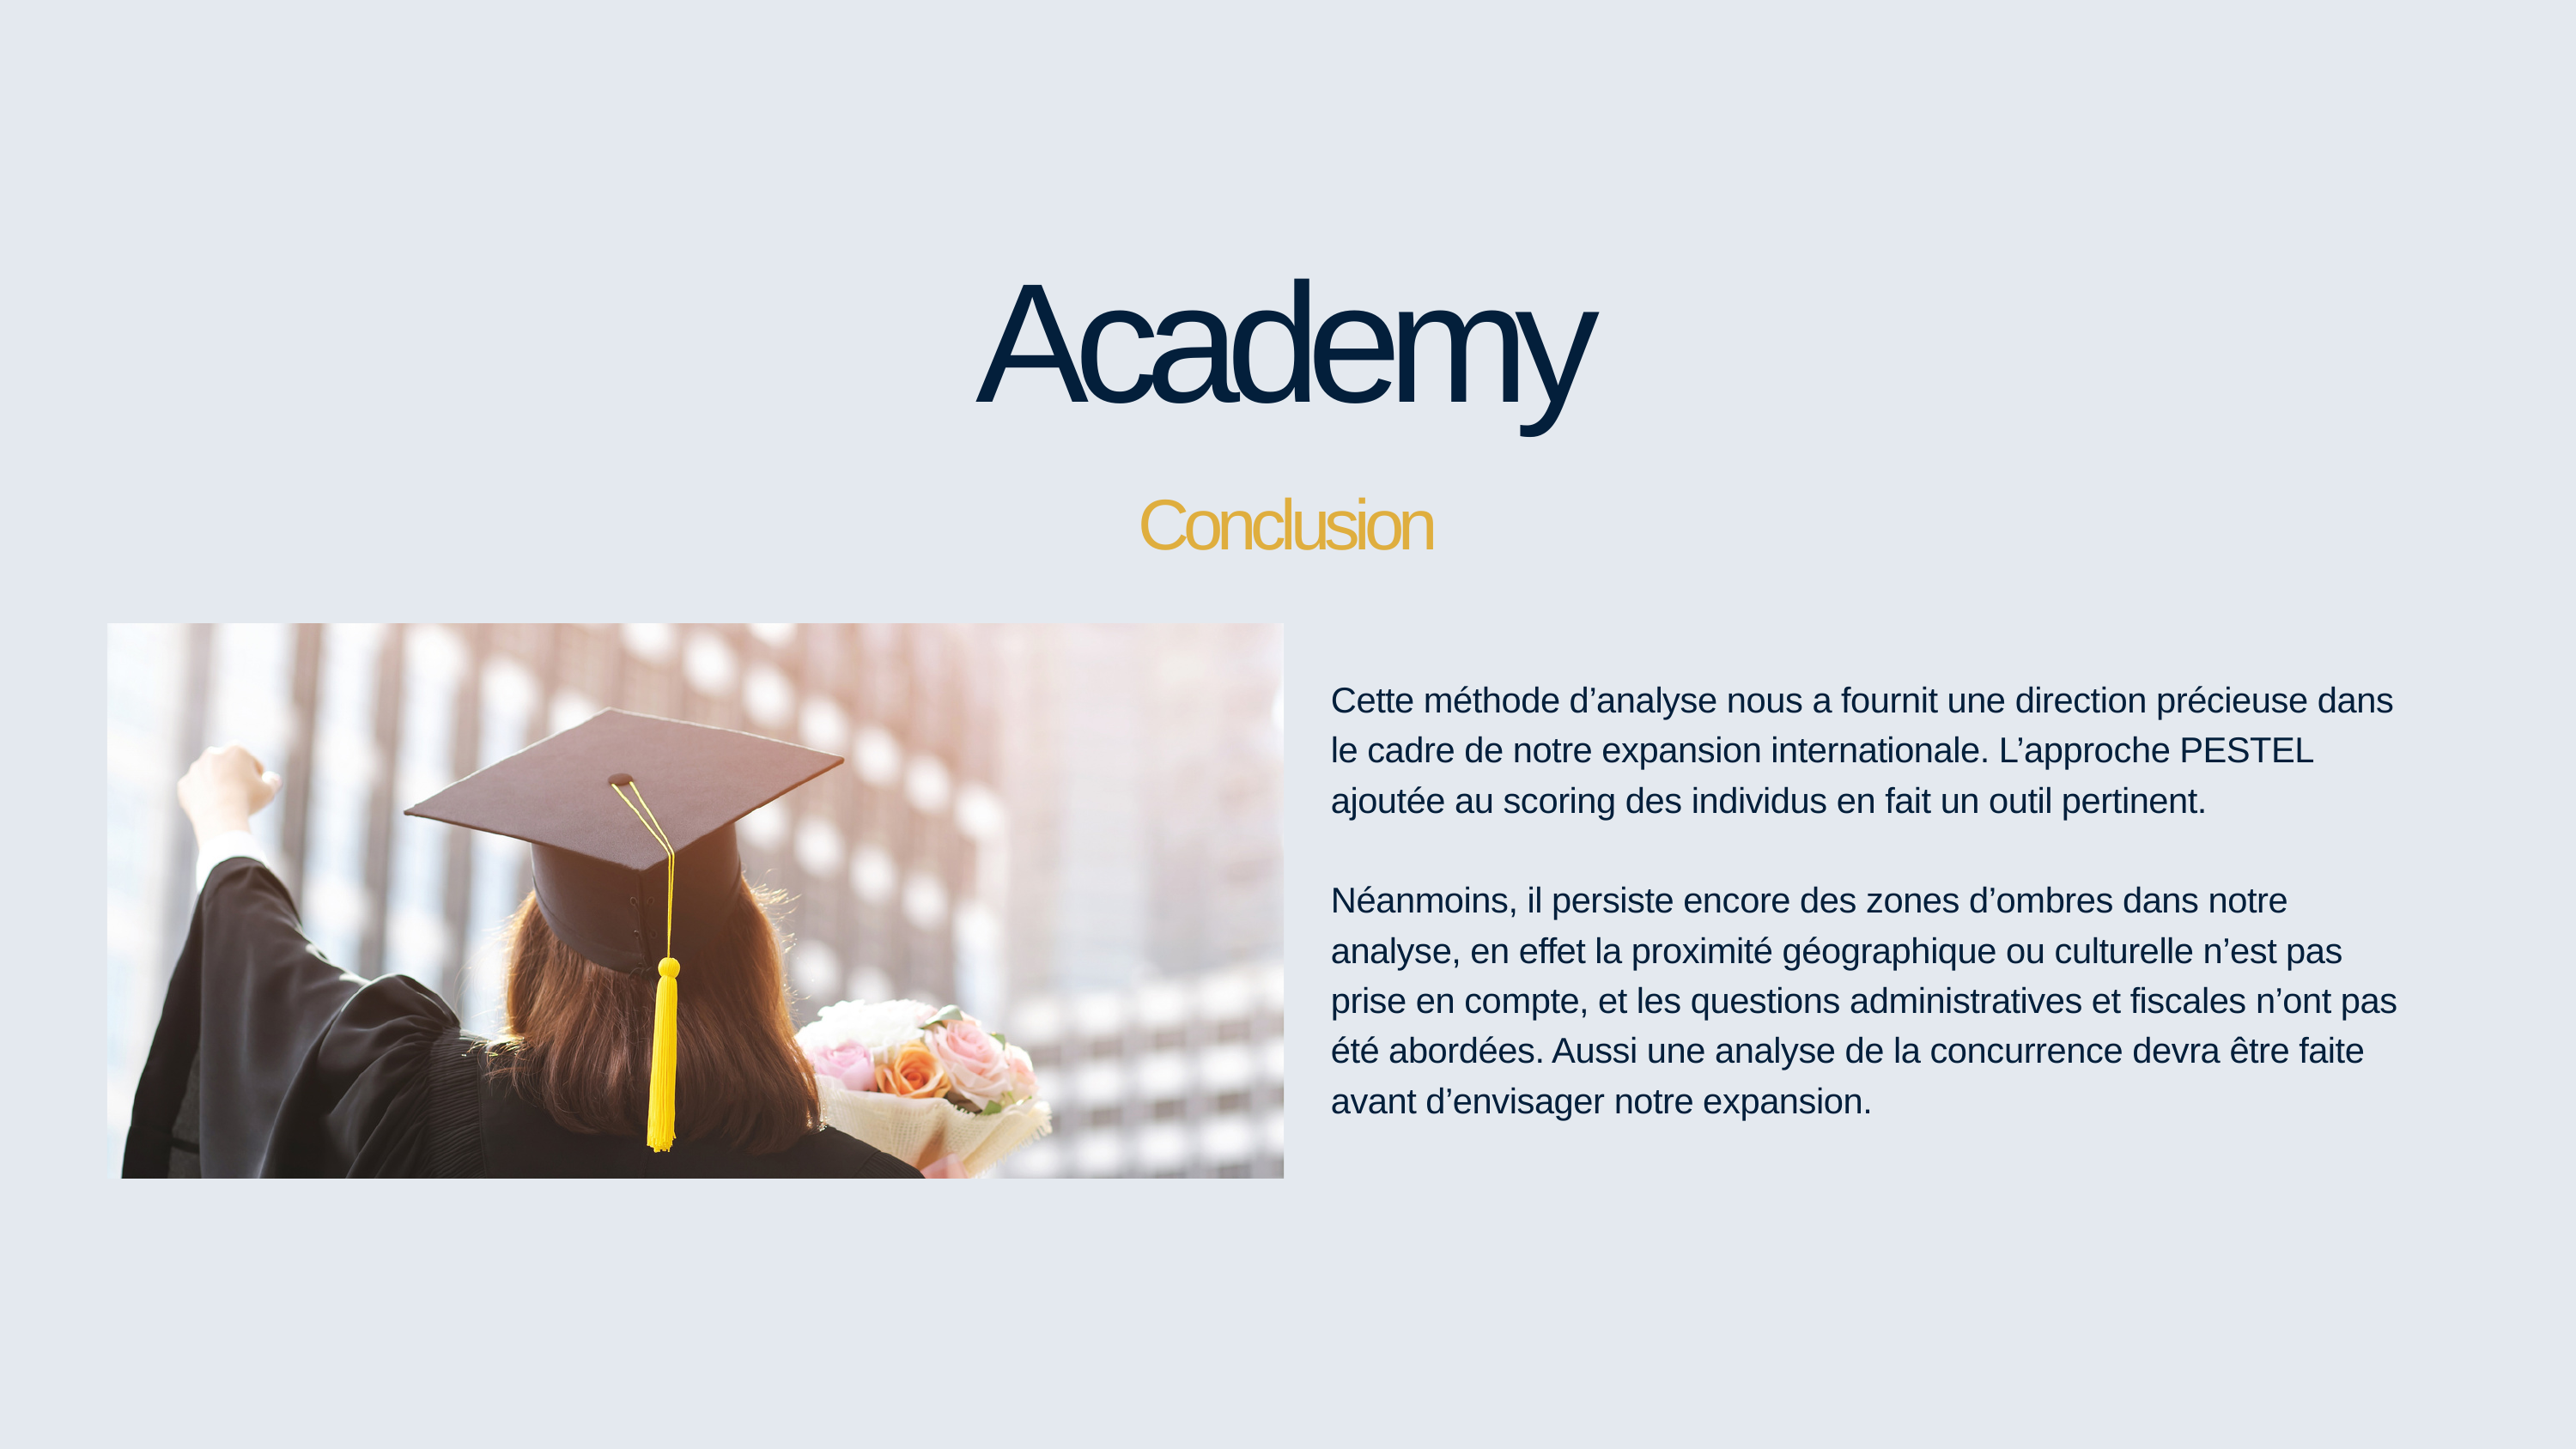

Academy
Conclusion

Cette méthode d’analyse nous a fournit une direction précieuse dans le cadre de notre expansion internationale. L’approche PESTEL ajoutée au scoring des individus en fait un outil pertinent.

Néanmoins, il persiste encore des zones d’ombres dans notre analyse, en effet la proximité géographique ou culturelle n’est pas prise en compte, et les questions administratives et fiscales n’ont pas été abordées. Aussi une analyse de la concurrence devra être faite avant d’envisager notre expansion.